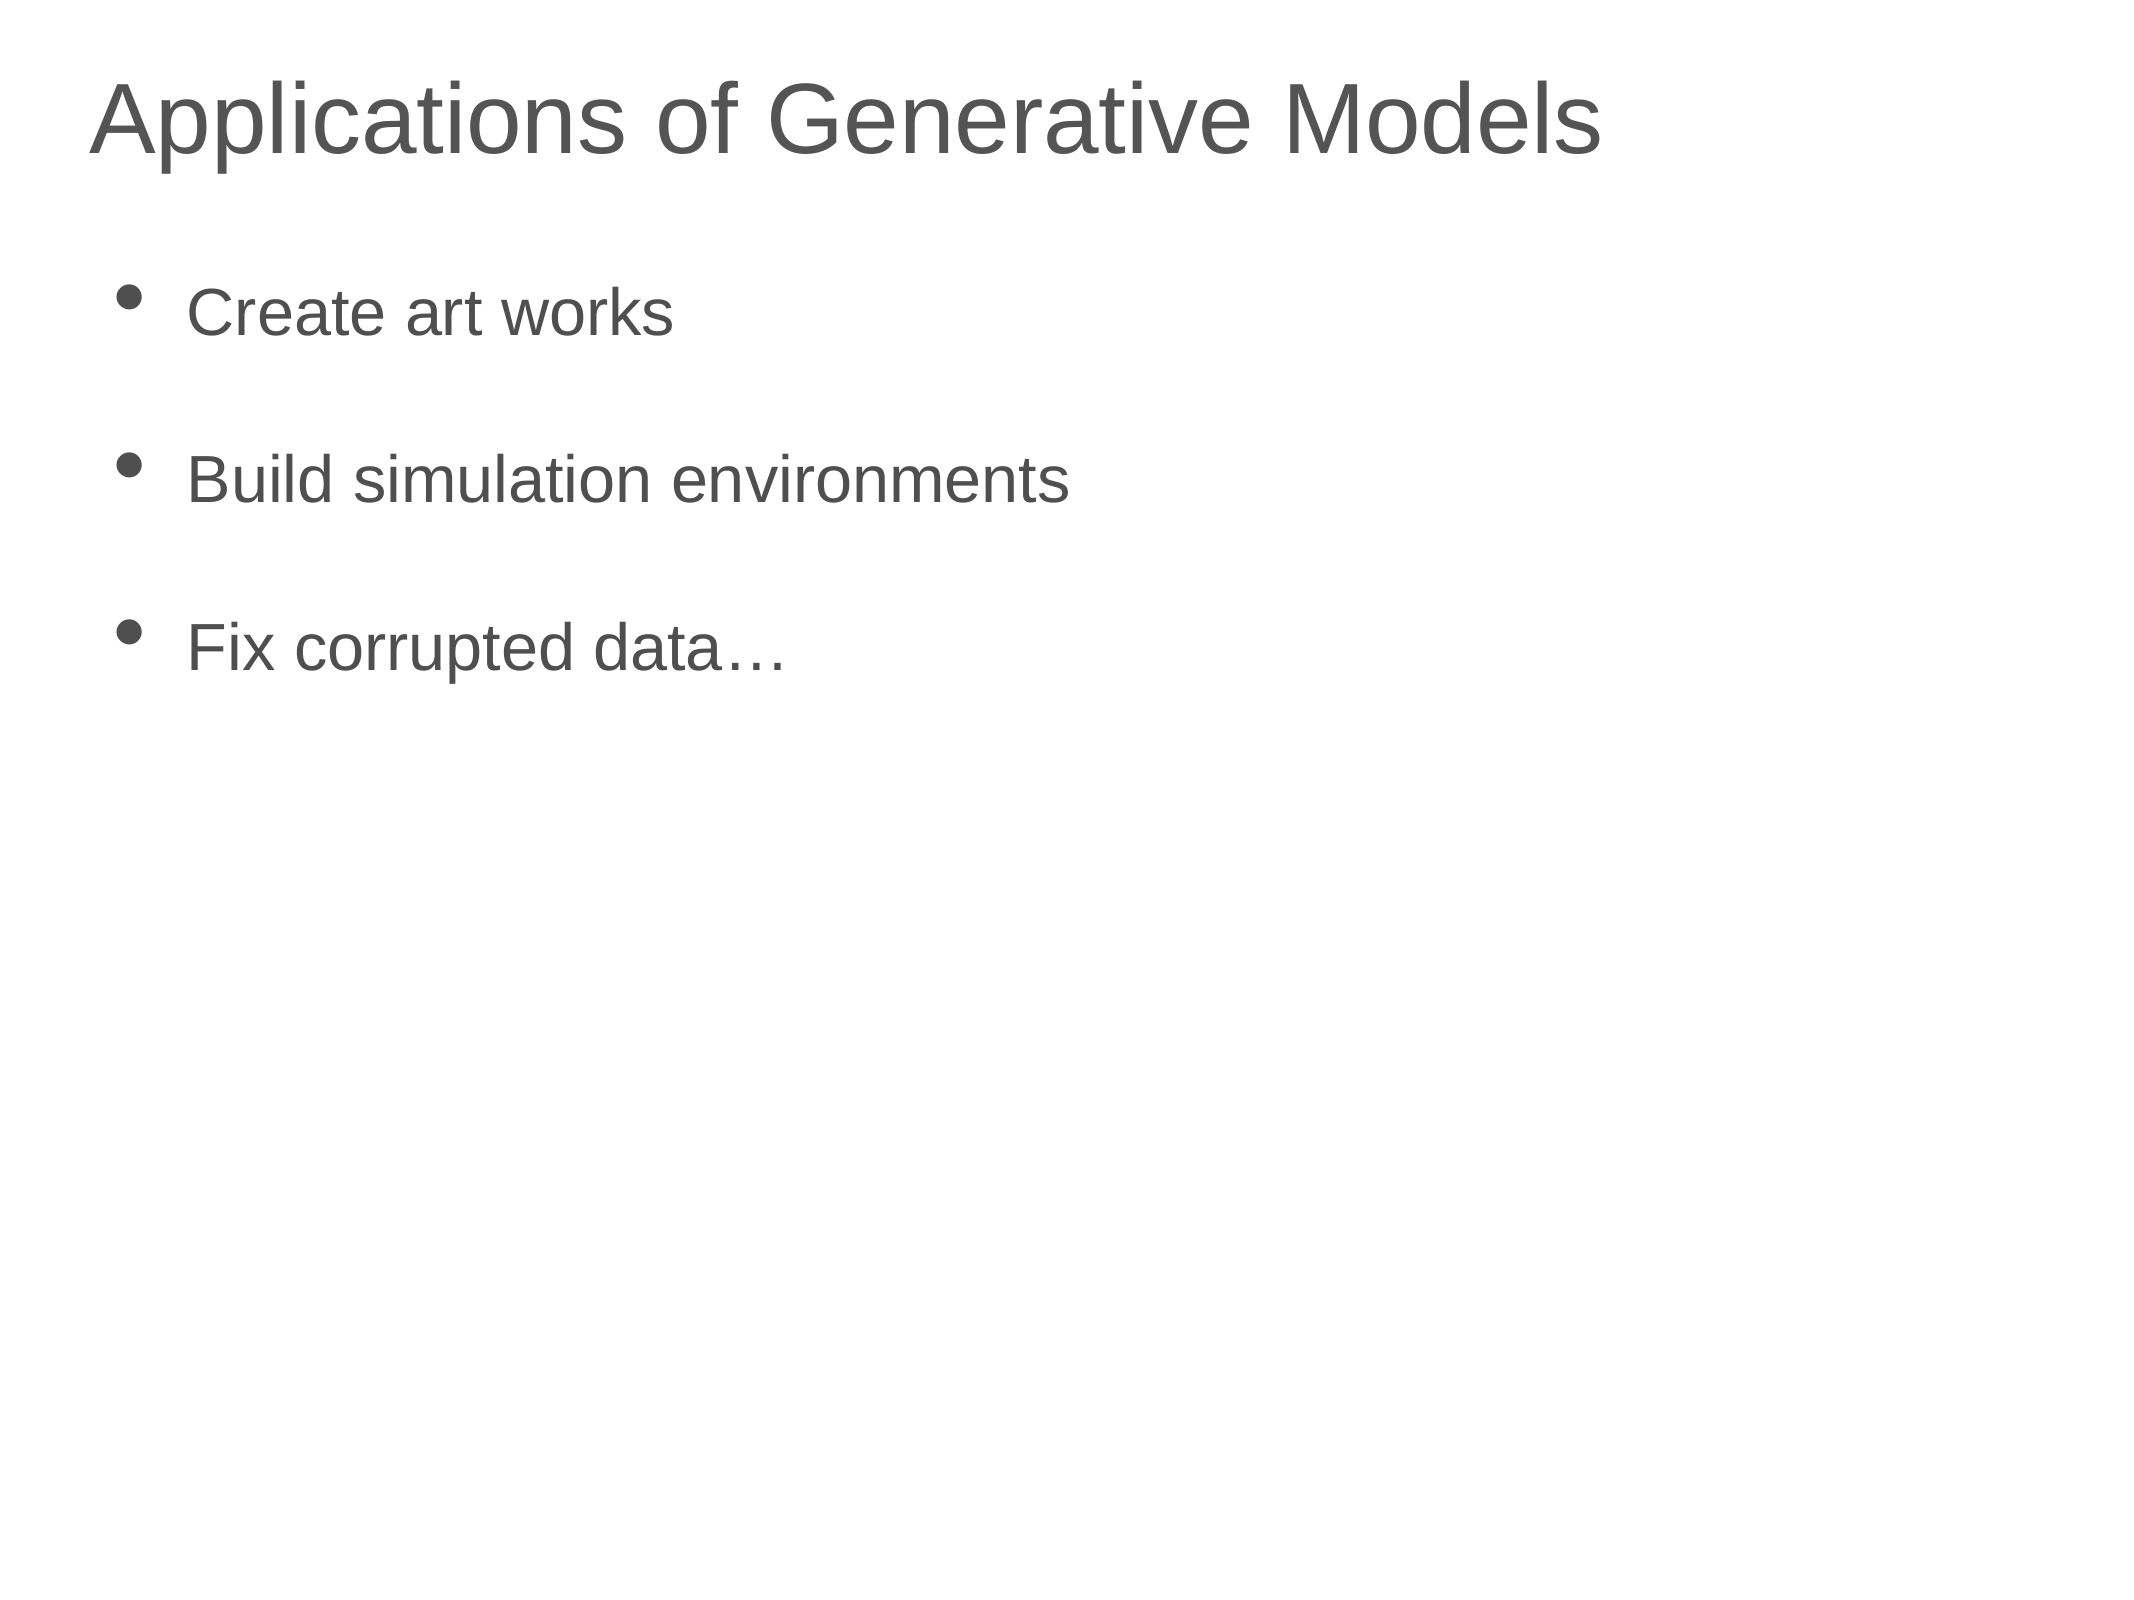

# Applications of Generative Models
Create art works
Build simulation environments
Fix corrupted data…
31